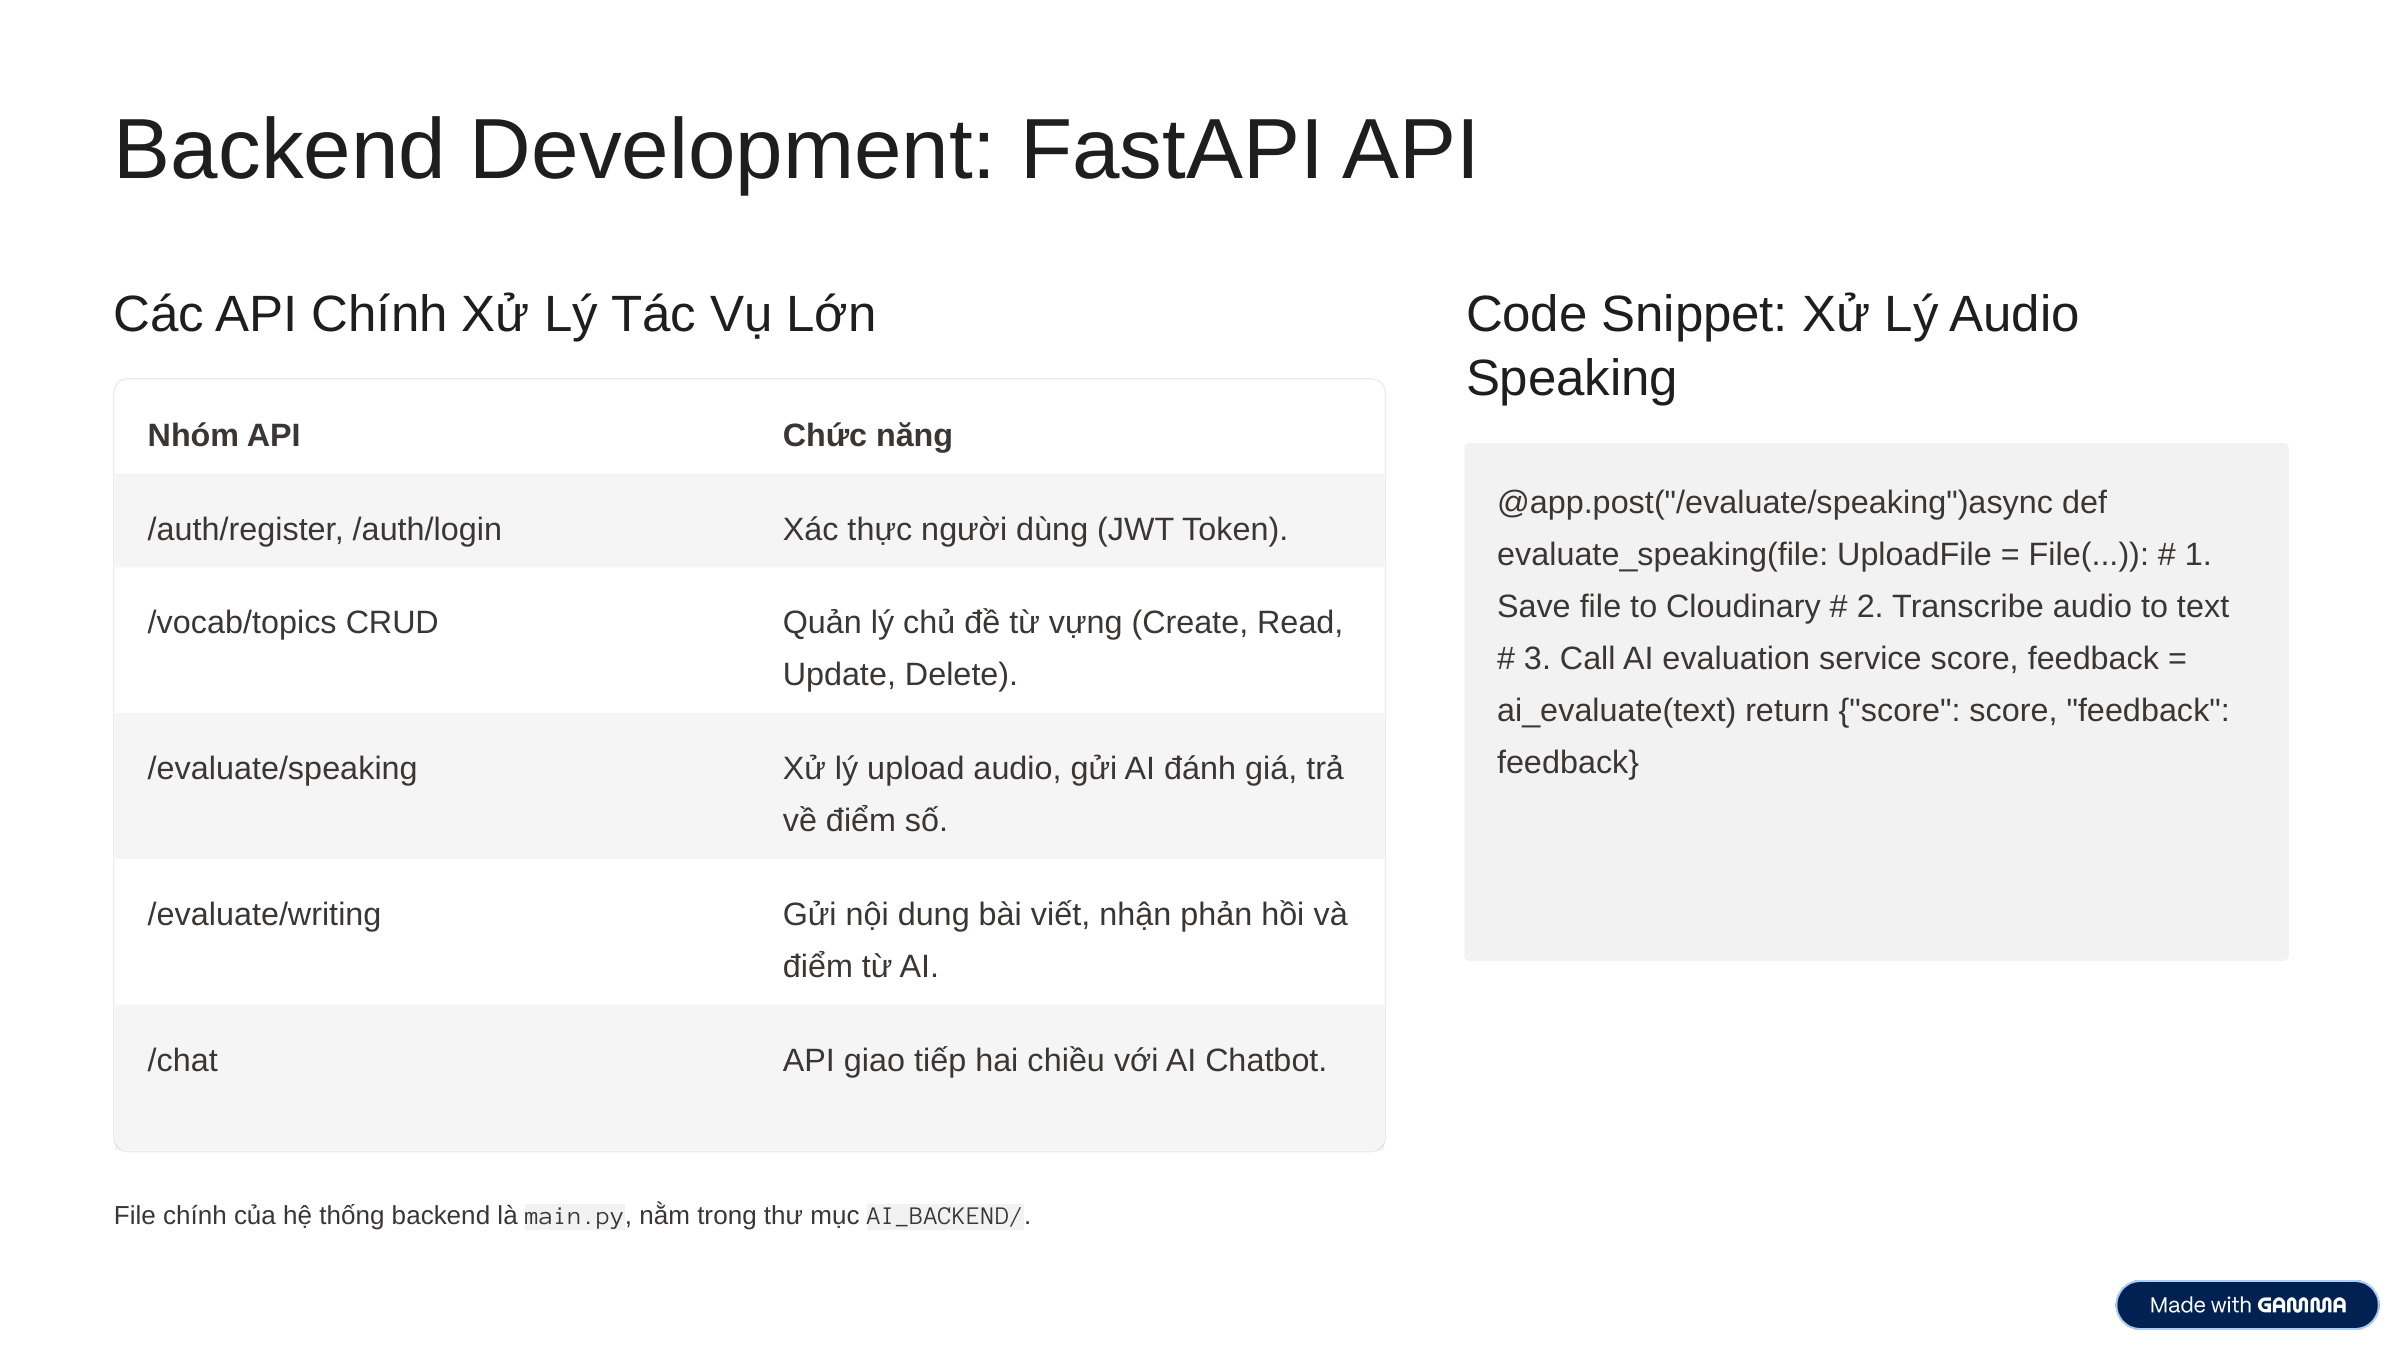

Backend Development: FastAPI API
Các API Chính Xử Lý Tác Vụ Lớn
Code Snippet: Xử Lý Audio Speaking

Nhóm API
Chức năng

@app.post("/evaluate/speaking")async def evaluate_speaking(file: UploadFile = File(...)): # 1. Save file to Cloudinary # 2. Transcribe audio to text # 3. Call AI evaluation service score, feedback = ai_evaluate(text) return {"score": score, "feedback": feedback}

/auth/register, /auth/login
Xác thực người dùng (JWT Token).

/vocab/topics CRUD
Quản lý chủ đề từ vựng (Create, Read, Update, Delete).

/evaluate/speaking
Xử lý upload audio, gửi AI đánh giá, trả về điểm số.

/evaluate/writing
Gửi nội dung bài viết, nhận phản hồi và điểm từ AI.

/chat
API giao tiếp hai chiều với AI Chatbot.
File chính của hệ thống backend là main.py, nằm trong thư mục AI_BACKEND/.